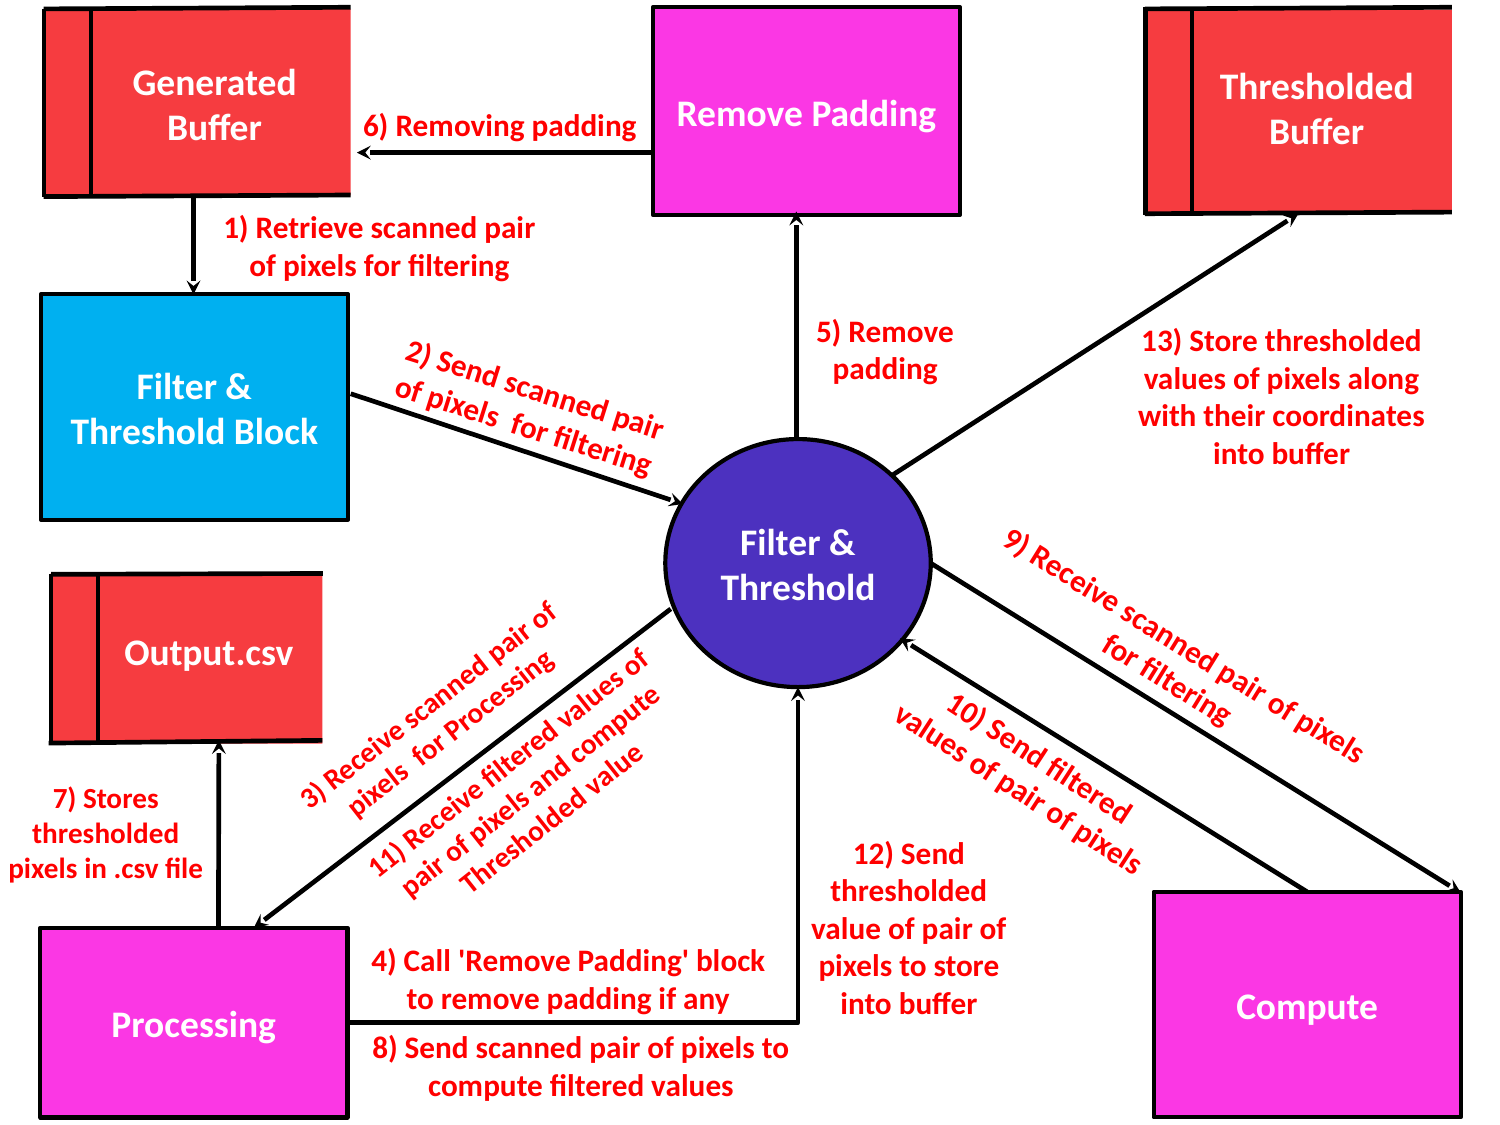

Remove Padding

Generated Buffer
Thresholded Buffer
6) Removing padding
1) Retrieve scanned pair of pixels for filtering
Filter & Threshold Block
5) Remove padding
13) Store thresholded values of pixels along with their coordinates into buffer
2) Send scanned pair of pixels  for filtering
Filter & Threshold

9) Receive scanned pair of pixels  for filtering
Output.csv
3) Receive scanned pair of pixels  for Processing
10) Send filtered values of pair of pixels
11) Receive filtered values of pair of pixels and compute Thresholded value
7) Stores thresholded pixels in .csv file
12) Send thresholded value of pair of pixels to store into buffer
Compute
Processing
4) Call 'Remove Padding' block to remove padding if any
8) Send scanned pair of pixels to compute filtered values